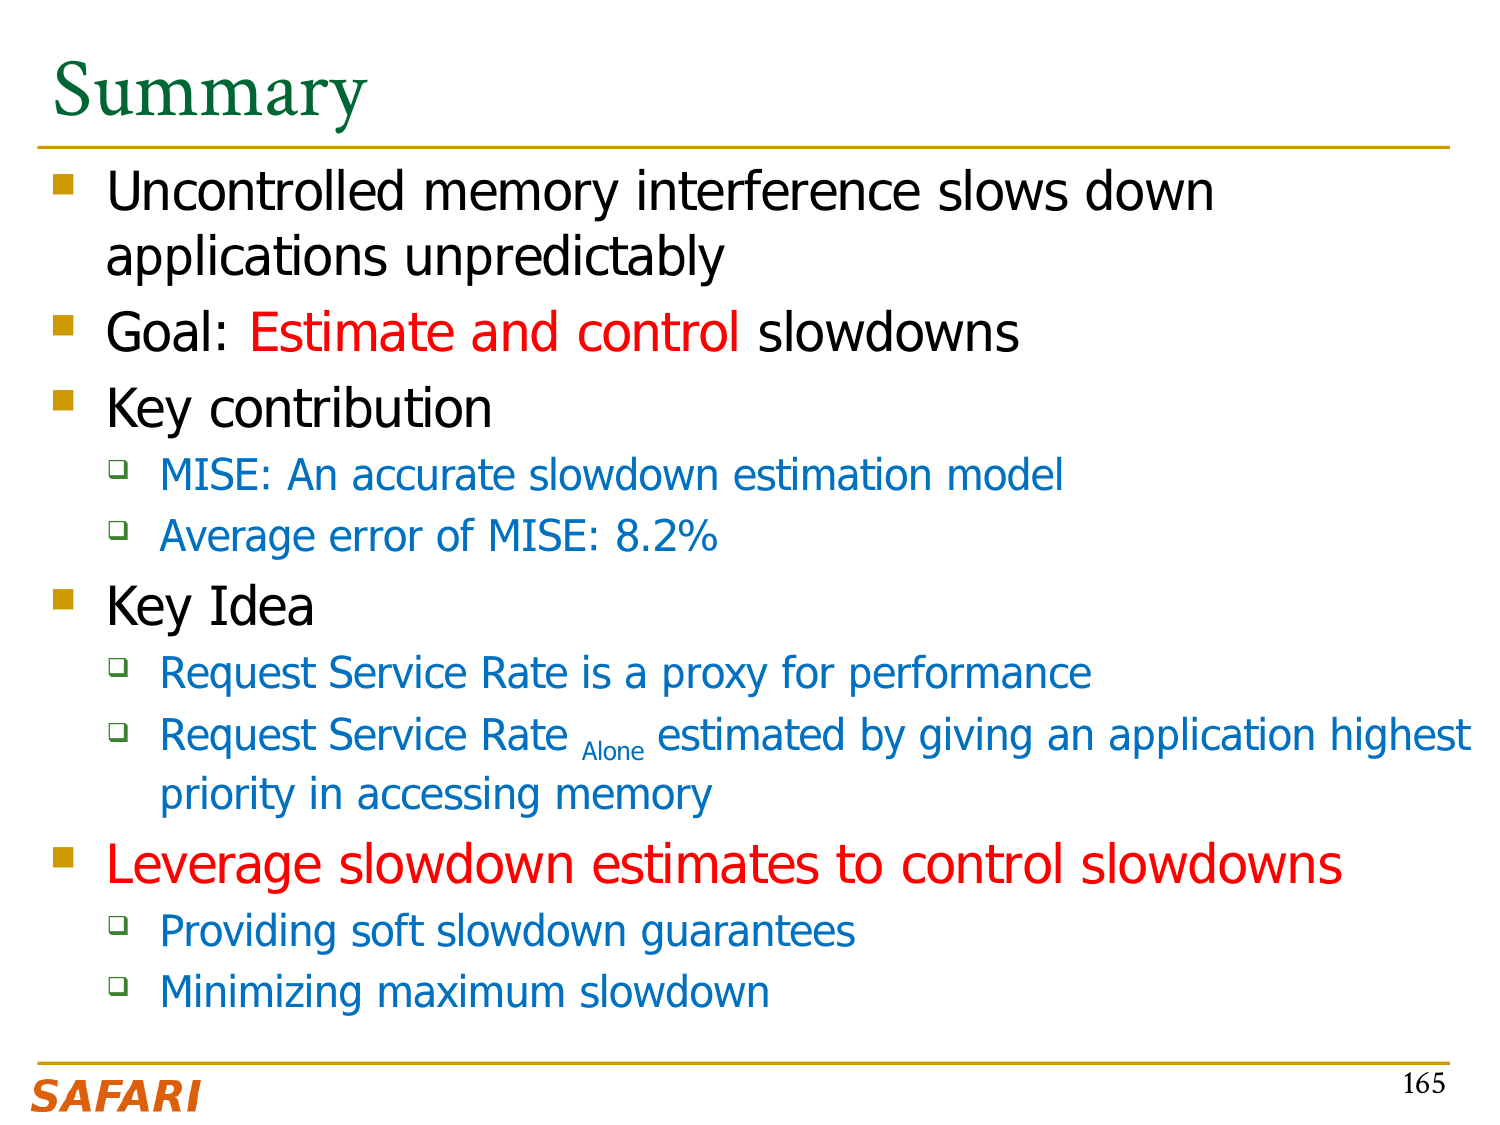

# Summary
Uncontrolled memory interference slows down  applications unpredictably
Goal: Estimate and control slowdowns
Key contribution
MISE: An accurate slowdown estimation model
Average error of MISE: 8.2%
Key Idea
Request Service Rate is a proxy for performance
Request Service Rate Alone estimated by giving an application highest priority in accessing memory
Leverage slowdown estimates to control slowdowns
Providing soft slowdown guarantees
Minimizing maximum slowdown

165